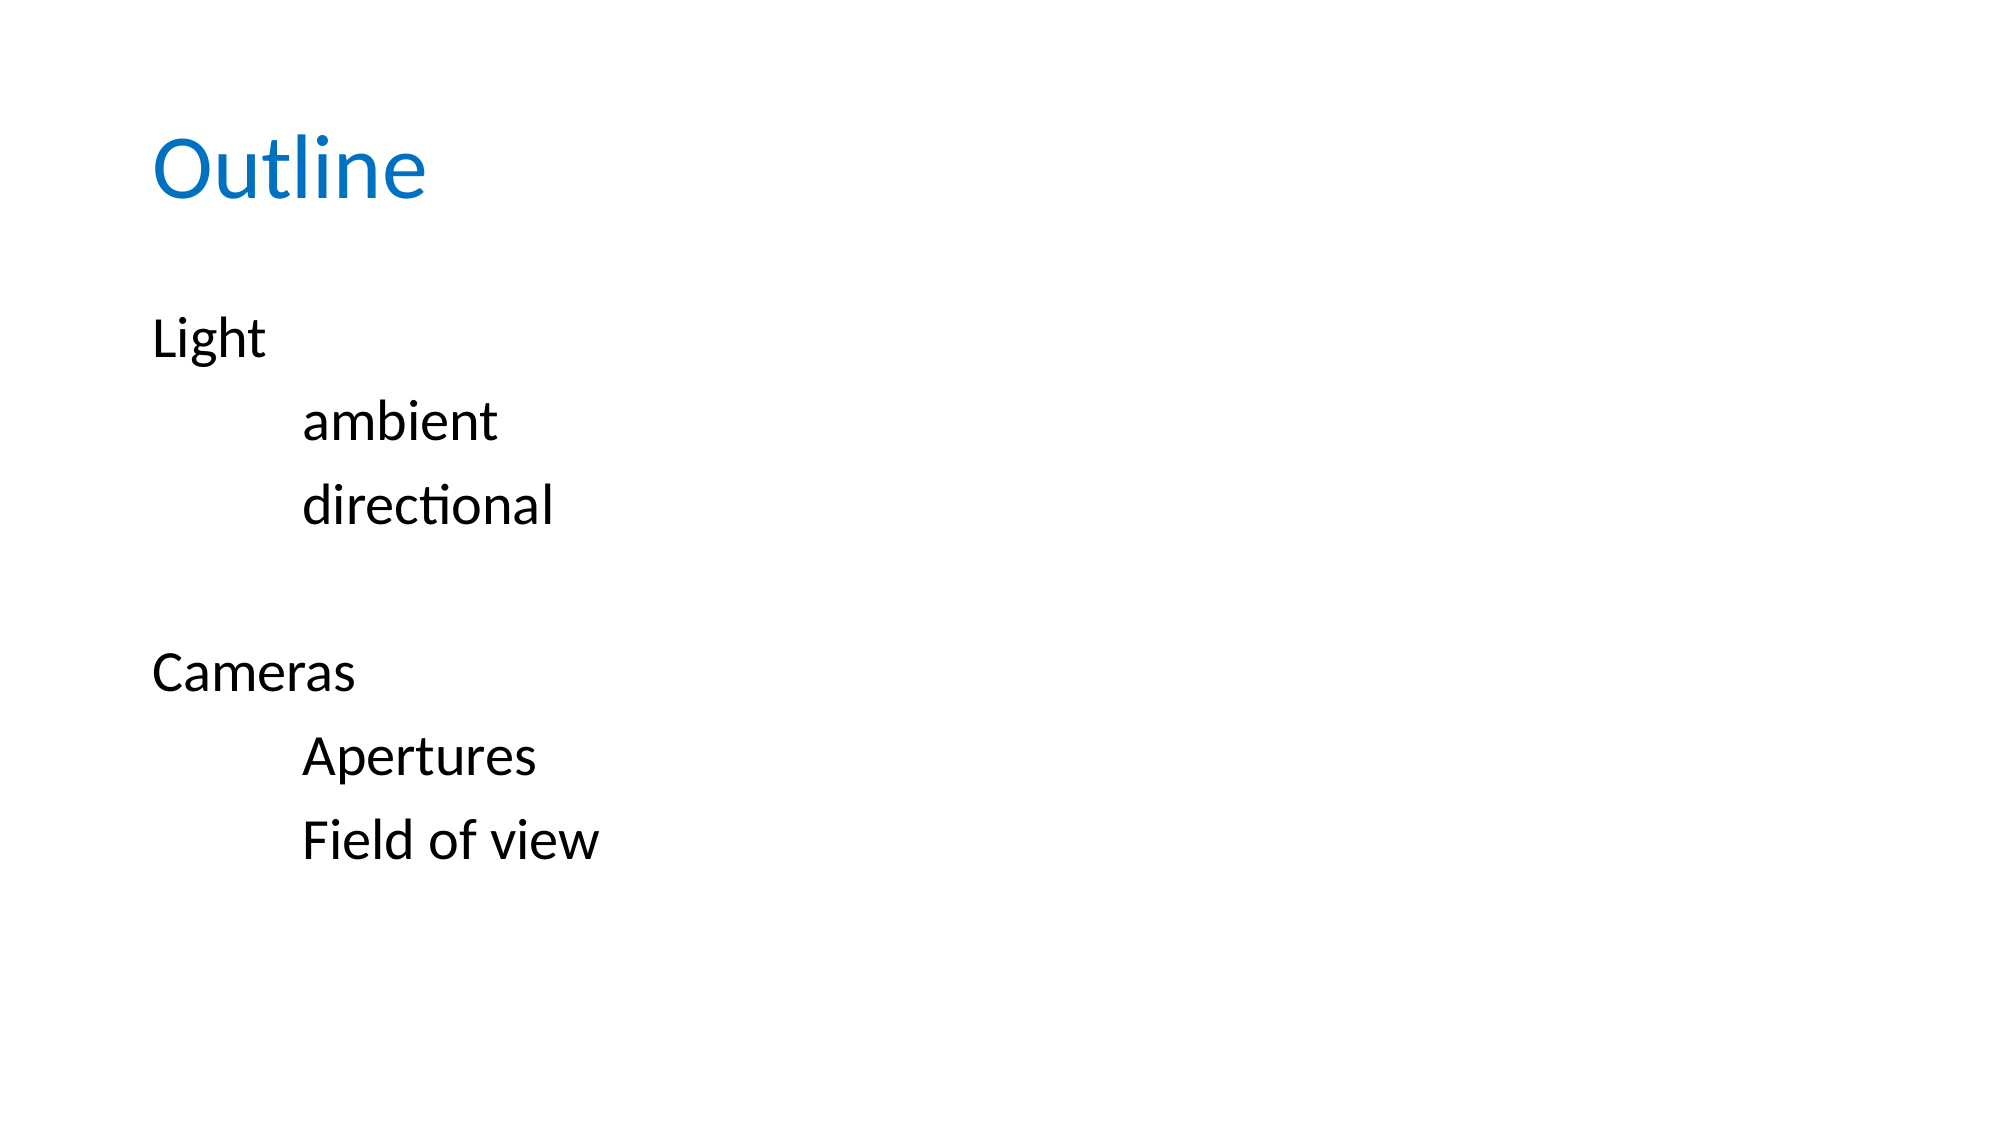

# Outline
Light
	ambient
	directional

Cameras
	Apertures
	Field of view